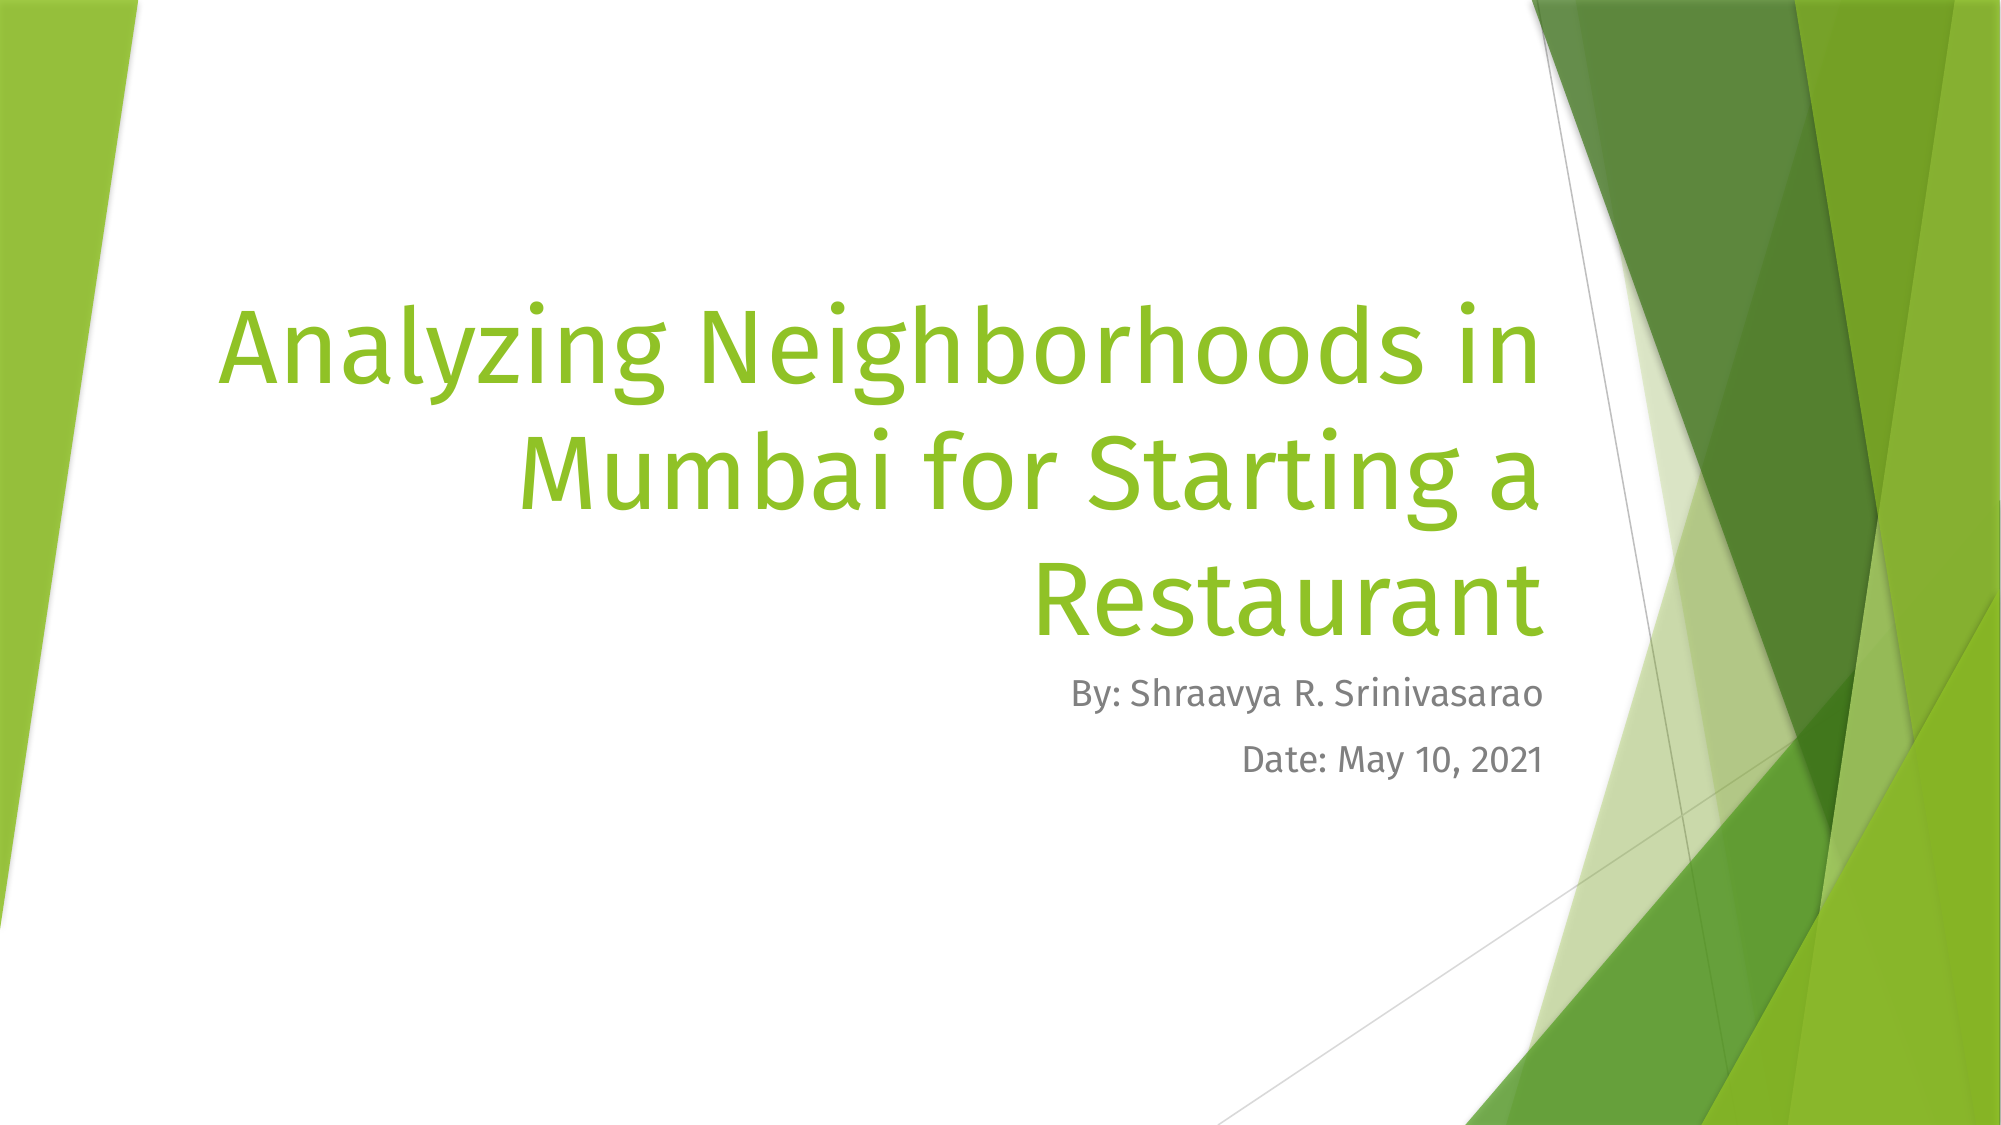

# Analyzing Neighborhoods in Mumbai for Starting a Restaurant
By: Shraavya R. Srinivasarao
Date: May 10, 2021